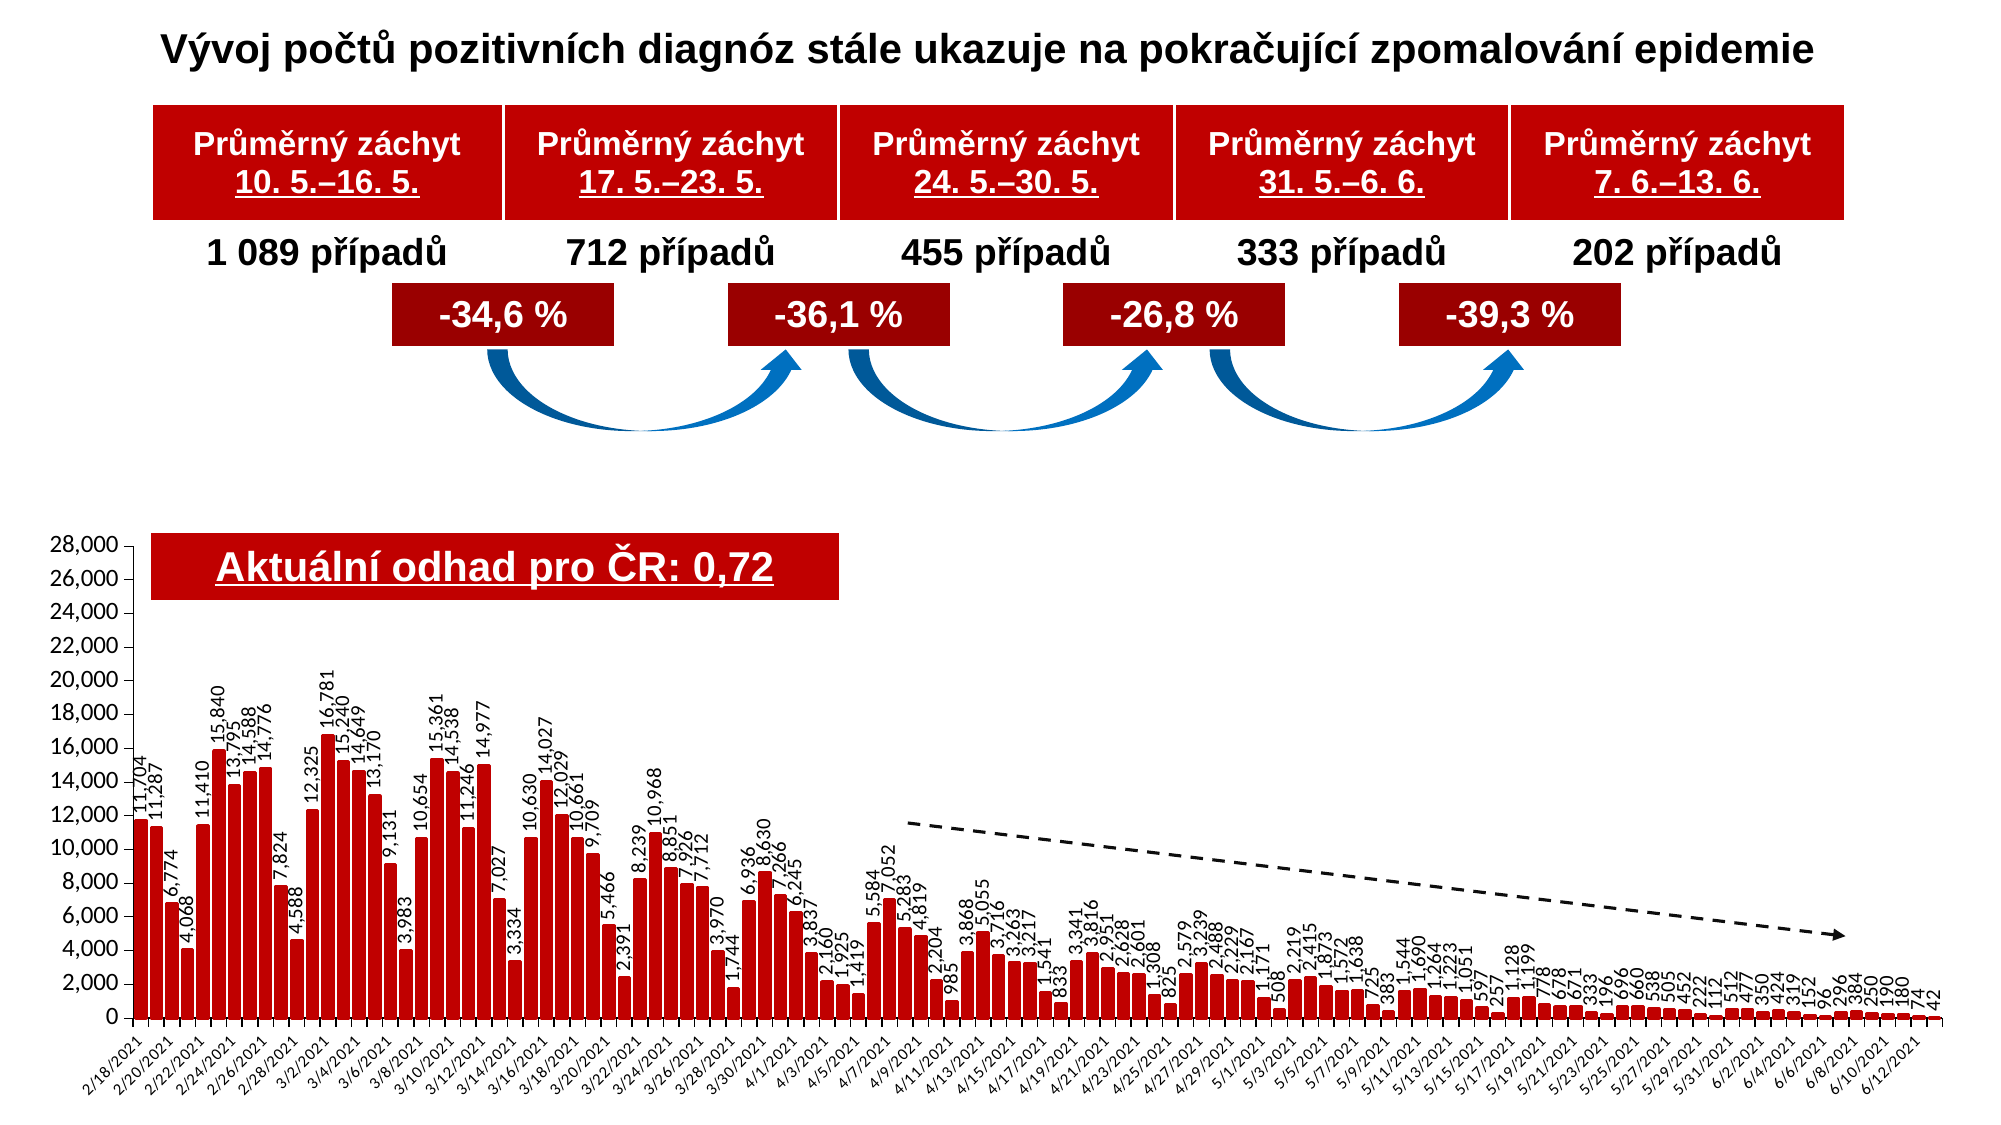

Vývoj počtů pozitivních diagnóz stále ukazuje na pokračující zpomalování epidemie
| Průměrný záchyt |  |  | Průměrný záchyt |  |  | Průměrný záchyt |  |  | Průměrný záchyt |  |  | Průměrný záchyt |  |  |
| --- | --- | --- | --- | --- | --- | --- | --- | --- | --- | --- | --- | --- | --- | --- |
| 10. 5.–16. 5. |  |  | 17. 5.–23. 5. |  |  | 24. 5.–30. 5. |  |  | 31. 5.–6. 6. |  |  | 7. 6.–13. 6. |  |  |
| 1 089 případů |  |  | 712 případů |  |  | 455 případů |  |  | 333 případů |  |  | 202 případů |  |  |
|  |  | -34,6 % |  |  | -36,1 % |  |  | -26,8 % |  |  | -39,3 % |  |  |  |
|  |  |  |  |  |  |  |  |  |  |  |  |  |  |  |
|  |  |  |  |  |  |  |  |  |  |  |  |  |  |  |
|  |  |  |  |  |  |  |  |  |  |  |  |  |  |  |
| Aktuální odhad pro ČR: 0,72 |  |  |  |  |  |  |  |  |  |  |  |  |  |  |

### Chart

| Category |  |
|---|---|
| 44245 | 11704.0 |
| 44246 | 11287.0 |
| 44247 | 6774.0 |
| 44248 | 4068.0 |
| 44249 | 11410.0 |
| 44250 | 15840.0 |
| 44251 | 13795.0 |
| 44252 | 14588.0 |
| 44253 | 14776.0 |
| 44254 | 7824.0 |
| 44255 | 4588.0 |
| 44256 | 12325.0 |
| 44257 | 16781.0 |
| 44258 | 15240.0 |
| 44259 | 14649.0 |
| 44260 | 13170.0 |
| 44261 | 9131.0 |
| 44262 | 3983.0 |
| 44263 | 10654.0 |
| 44264 | 15361.0 |
| 44265 | 14538.0 |
| 44266 | 11246.0 |
| 44267 | 14977.0 |
| 44268 | 7027.0 |
| 44269 | 3334.0 |
| 44270 | 10630.0 |
| 44271 | 14027.0 |
| 44272 | 12029.0 |
| 44273 | 10661.0 |
| 44274 | 9709.0 |
| 44275 | 5466.0 |
| 44276 | 2391.0 |
| 44277 | 8239.0 |
| 44278 | 10968.0 |
| 44279 | 8851.0 |
| 44280 | 7926.0 |
| 44281 | 7712.0 |
| 44282 | 3970.0 |
| 44283 | 1744.0 |
| 44284 | 6936.0 |
| 44285 | 8630.0 |
| 44286 | 7266.0 |
| 44287 | 6245.0 |
| 44288 | 3837.0 |
| 44289 | 2160.0 |
| 44290 | 1925.0 |
| 44291 | 1419.0 |
| 44292 | 5584.0 |
| 44293 | 7052.0 |
| 44294 | 5283.0 |
| 44295 | 4819.0 |
| 44296 | 2204.0 |
| 44297 | 985.0 |
| 44298 | 3868.0 |
| 44299 | 5055.0 |
| 44300 | 3716.0 |
| 44301 | 3263.0 |
| 44302 | 3217.0 |
| 44303 | 1541.0 |
| 44304 | 833.0 |
| 44305 | 3341.0 |
| 44306 | 3816.0 |
| 44307 | 2951.0 |
| 44308 | 2628.0 |
| 44309 | 2601.0 |
| 44310 | 1308.0 |
| 44311 | 825.0 |
| 44312 | 2579.0 |
| 44313 | 3239.0 |
| 44314 | 2488.0 |
| 44315 | 2229.0 |
| 44316 | 2167.0 |
| 44317 | 1171.0 |
| 44318 | 508.0 |
| 44319 | 2219.0 |
| 44320 | 2415.0 |
| 44321 | 1873.0 |
| 44322 | 1572.0 |
| 44323 | 1638.0 |
| 44324 | 725.0 |
| 44325 | 383.0 |
| 44326 | 1544.0 |
| 44327 | 1690.0 |
| 44328 | 1264.0 |
| 44329 | 1223.0 |
| 44330 | 1051.0 |
| 44331 | 597.0 |
| 44332 | 257.0 |
| 44333 | 1128.0 |
| 44334 | 1199.0 |
| 44335 | 778.0 |
| 44336 | 678.0 |
| 44337 | 671.0 |
| 44338 | 333.0 |
| 44339 | 196.0 |
| 44340 | 696.0 |
| 44341 | 660.0 |
| 44342 | 538.0 |
| 44343 | 505.0 |
| 44344 | 452.0 |
| 44345 | 222.0 |
| 44346 | 112.0 |
| 44347 | 512.0 |
| 44348 | 477.0 |
| 44349 | 350.0 |
| 44350 | 424.0 |
| 44351 | 319.0 |
| 44352 | 152.0 |
| 44353 | 96.0 |
| 44354 | 296.0 |
| 44355 | 384.0 |
| 44356 | 250.0 |
| 44357 | 190.0 |
| 44358 | 180.0 |
| 44359 | 74.0 |
| 44360 | 42.0 |
|  | None |
|  | None |
|  | None |
|  | None |
|  | None |
|  | None |
|  | None |
|  | None |
|  | None |
|  | None |
|  | None |
|  | None |
|  | None |
|  | None |
|  | None |
|  | None |
|  | None |
|  | None |
|  | None |
|  | None |
|  | None |
|  | None |
|  | None |
|  | None |
|  | None |
|  | None |
|  | None |
|  | None |
|  | None |
|  | None |
|  | None |
|  | None |
|  | None |
|  | None |
|  | None |
|  | None |
|  | None |
|  | None |
|  | None |
|  | None |
|  | None |
|  | None |
|  | None |
|  | None |
|  | None |
|  | None |
|  | None |
|  | None |
|  | None |
|  | None |
|  | None |
|  | None |
|  | None |
|  | None |
|  | None |
|  | None |
|  | None |
|  | None |
|  | None |
|  | None |
|  | None |
|  | None |
|  | None |
|  | None |
|  | None |
|  | None |
|  | None |
|  | None |
|  | None |
|  | None |
|  | None |
|  | None |
|  | None |
|  | None |
|  | None |
|  | None |
|  | None |
|  | None |
|  | None |
|  | None |
|  | None |
|  | None |
|  | None |
|  | None |
|  | None |
|  | None |
|  | None |
|  | None |
|  | None |
|  | None |
|  | None |
|  | None |
|  | None |
|  | None |
|  | None |
|  | None |
|  | None |
|  | None |
|  | None |
|  | None |
|  | None |
|  | None |
|  | None |
|  | None |
|  | None |
|  | None |
|  | None |
|  | None |
|  | None |
|  | None |
|  | None |